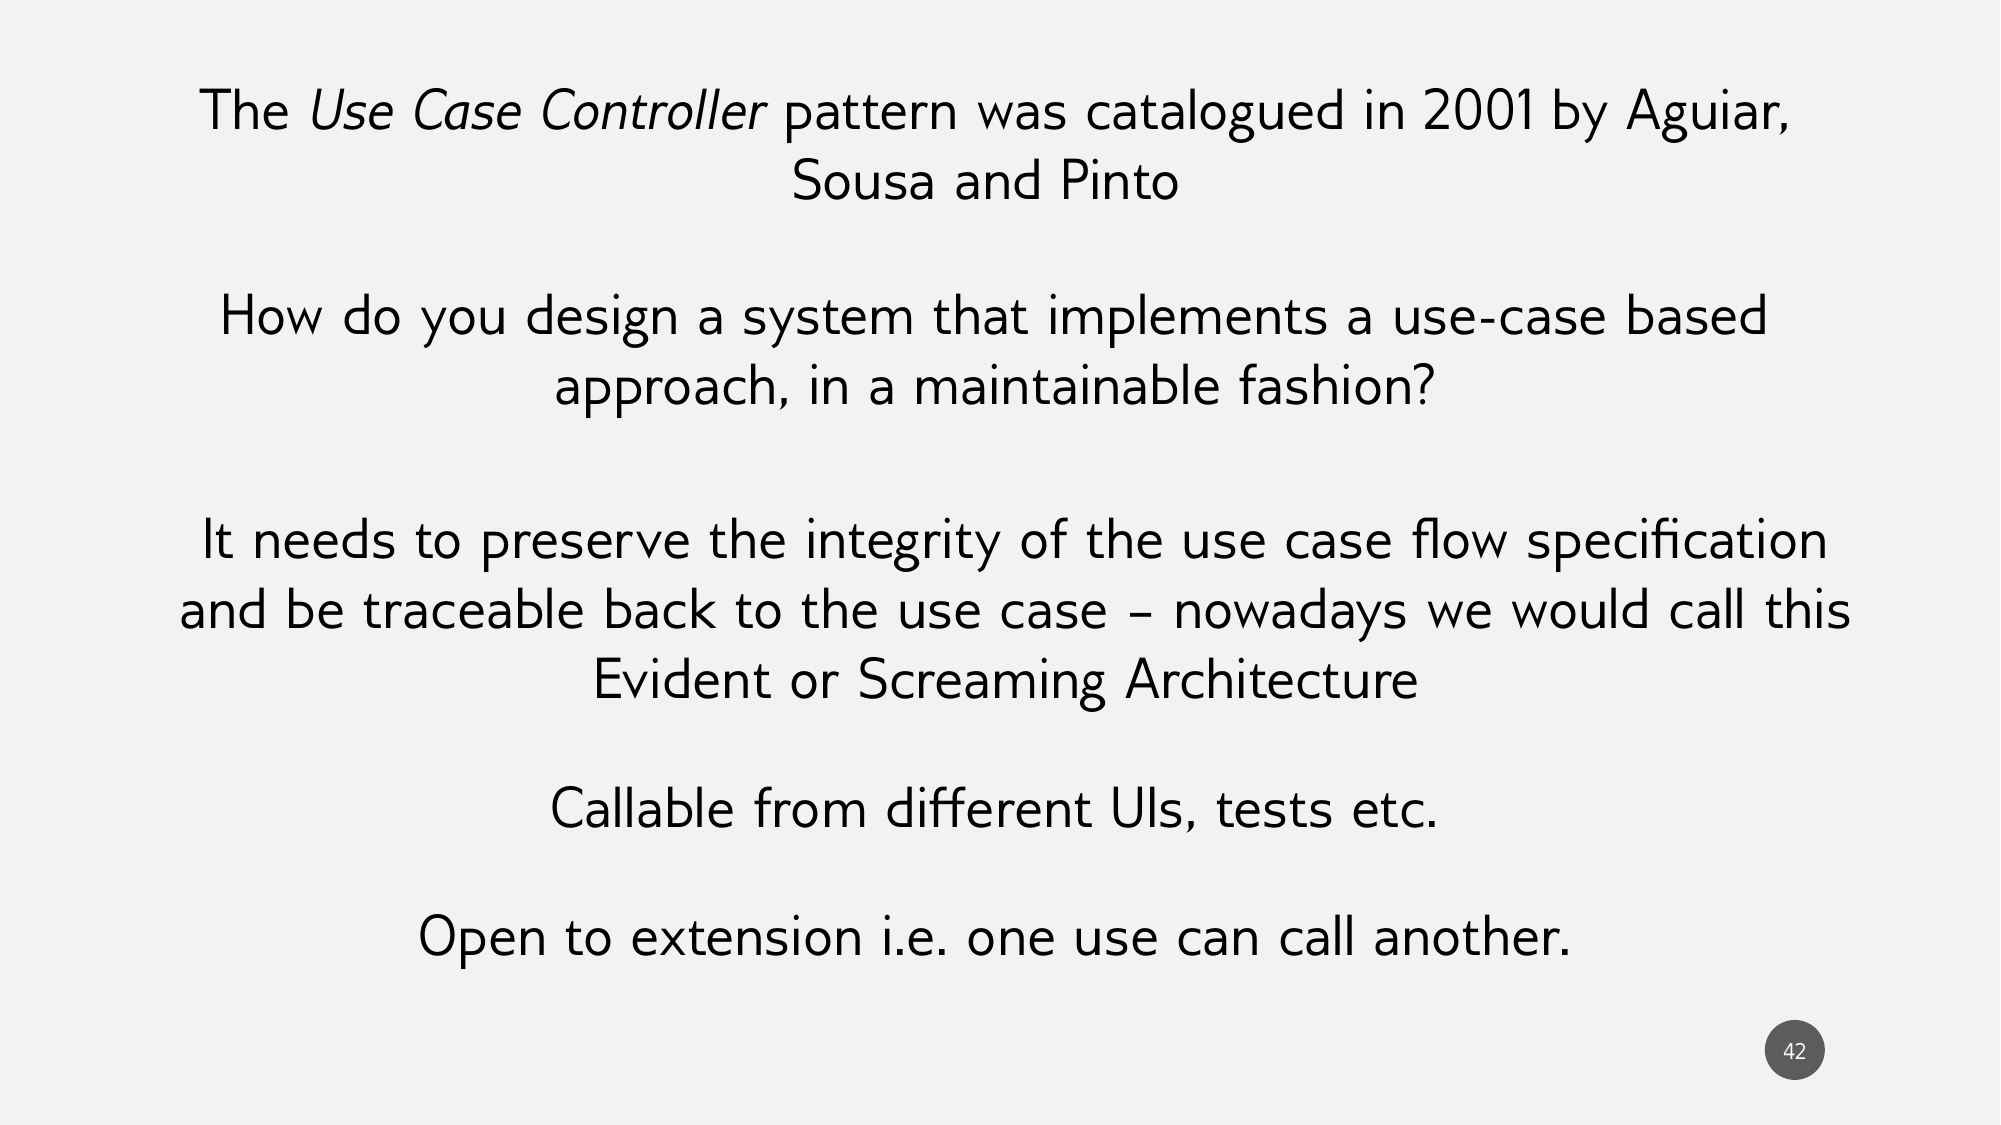

The Use Case Controller pattern was catalogued in 2001 by Aguiar, Sousa and Pinto
How do you design a system that implements a use-case based approach, in a maintainable fashion?
It needs to preserve the integrity of the use case flow specification and be traceable back to the use case – nowadays we would call this Evident or Screaming Architecture
Callable from different UIs, tests etc.
Open to extension i.e. one use can call another.
42